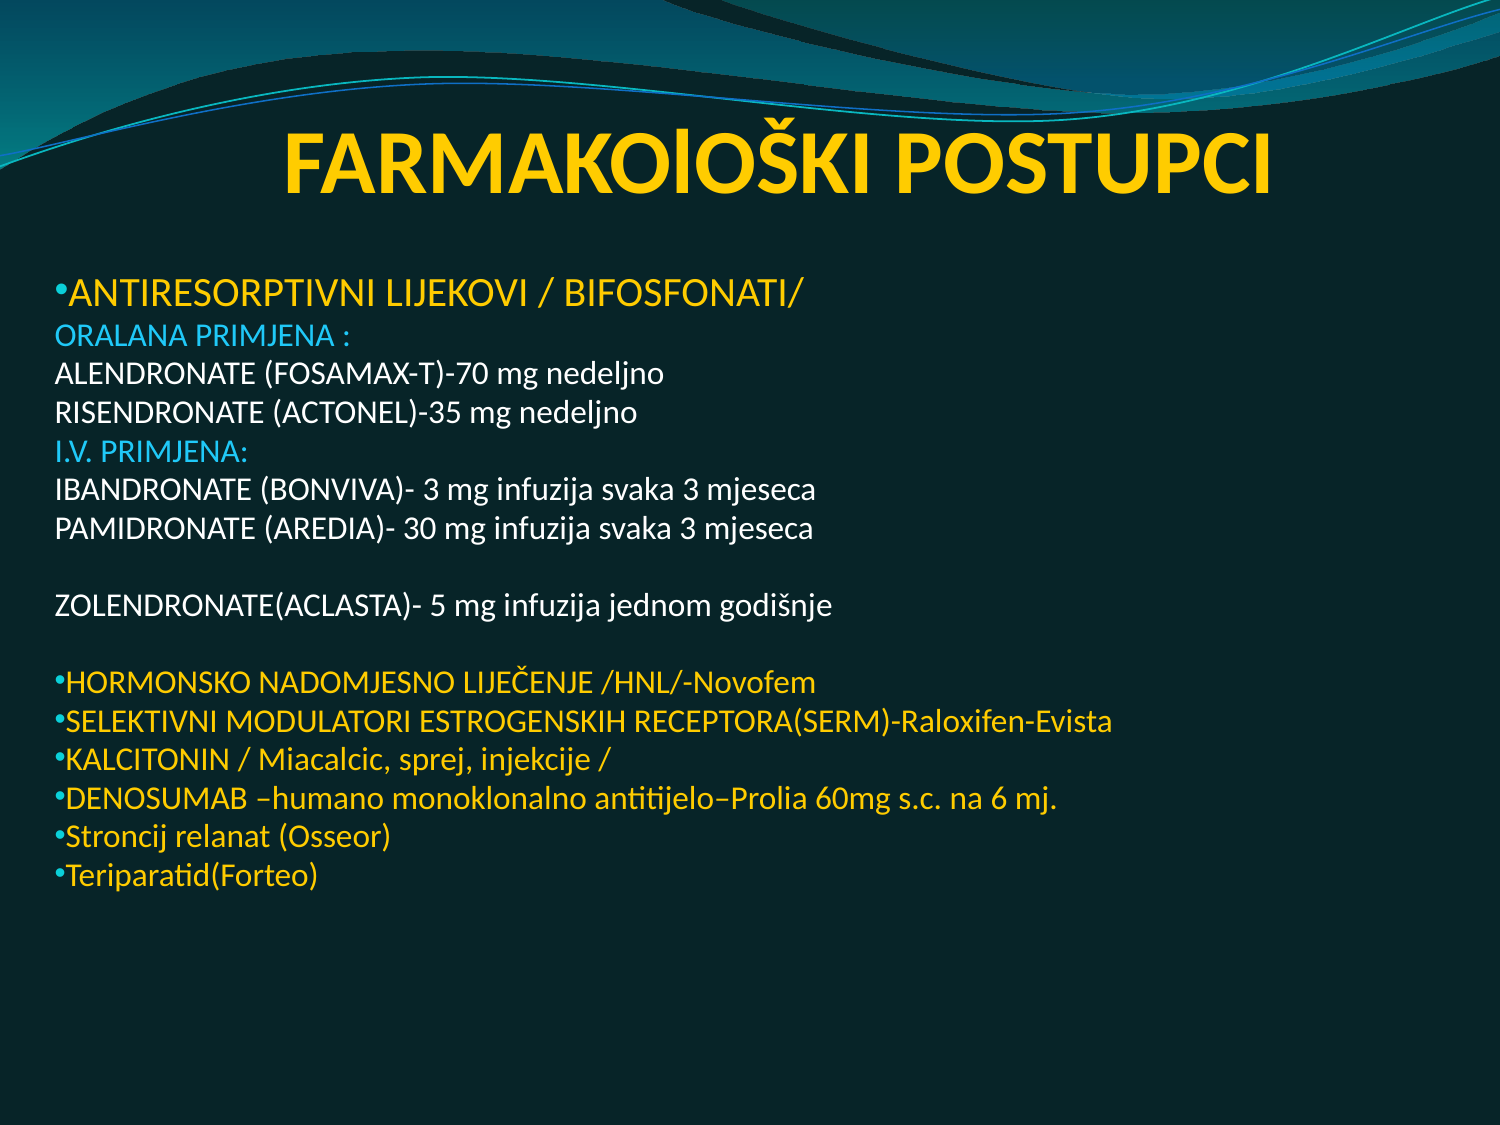

# FARMAKOlOŠKI POSTUPCI
ANTIRESORPTIVNI LIJEKOVI / BIFOSFONATI/
ORALANA PRIMJENA :
ALENDRONATE (FOSAMAX-T)-70 mg nedeljno
RISENDRONATE (ACTONEL)-35 mg nedeljno
I.V. PRIMJENA:
IBANDRONATE (BONVIVA)- 3 mg infuzija svaka 3 mjeseca
PAMIDRONATE (AREDIA)- 30 mg infuzija svaka 3 mjeseca

ZOLENDRONATE(ACLASTA)- 5 mg infuzija jednom godišnje

HORMONSKO NADOMJESNO LIJEČENJE /HNL/-Novofem
SELEKTIVNI MODULATORI ESTROGENSKIH RECEPTORA(SERM)-Raloxifen-Evista
KALCITONIN / Miacalcic, sprej, injekcije /
DENOSUMAB –humano monoklonalno antitijelo–Prolia 60mg s.c. na 6 mj.
Stroncij relanat (Osseor)
Teriparatid(Forteo)